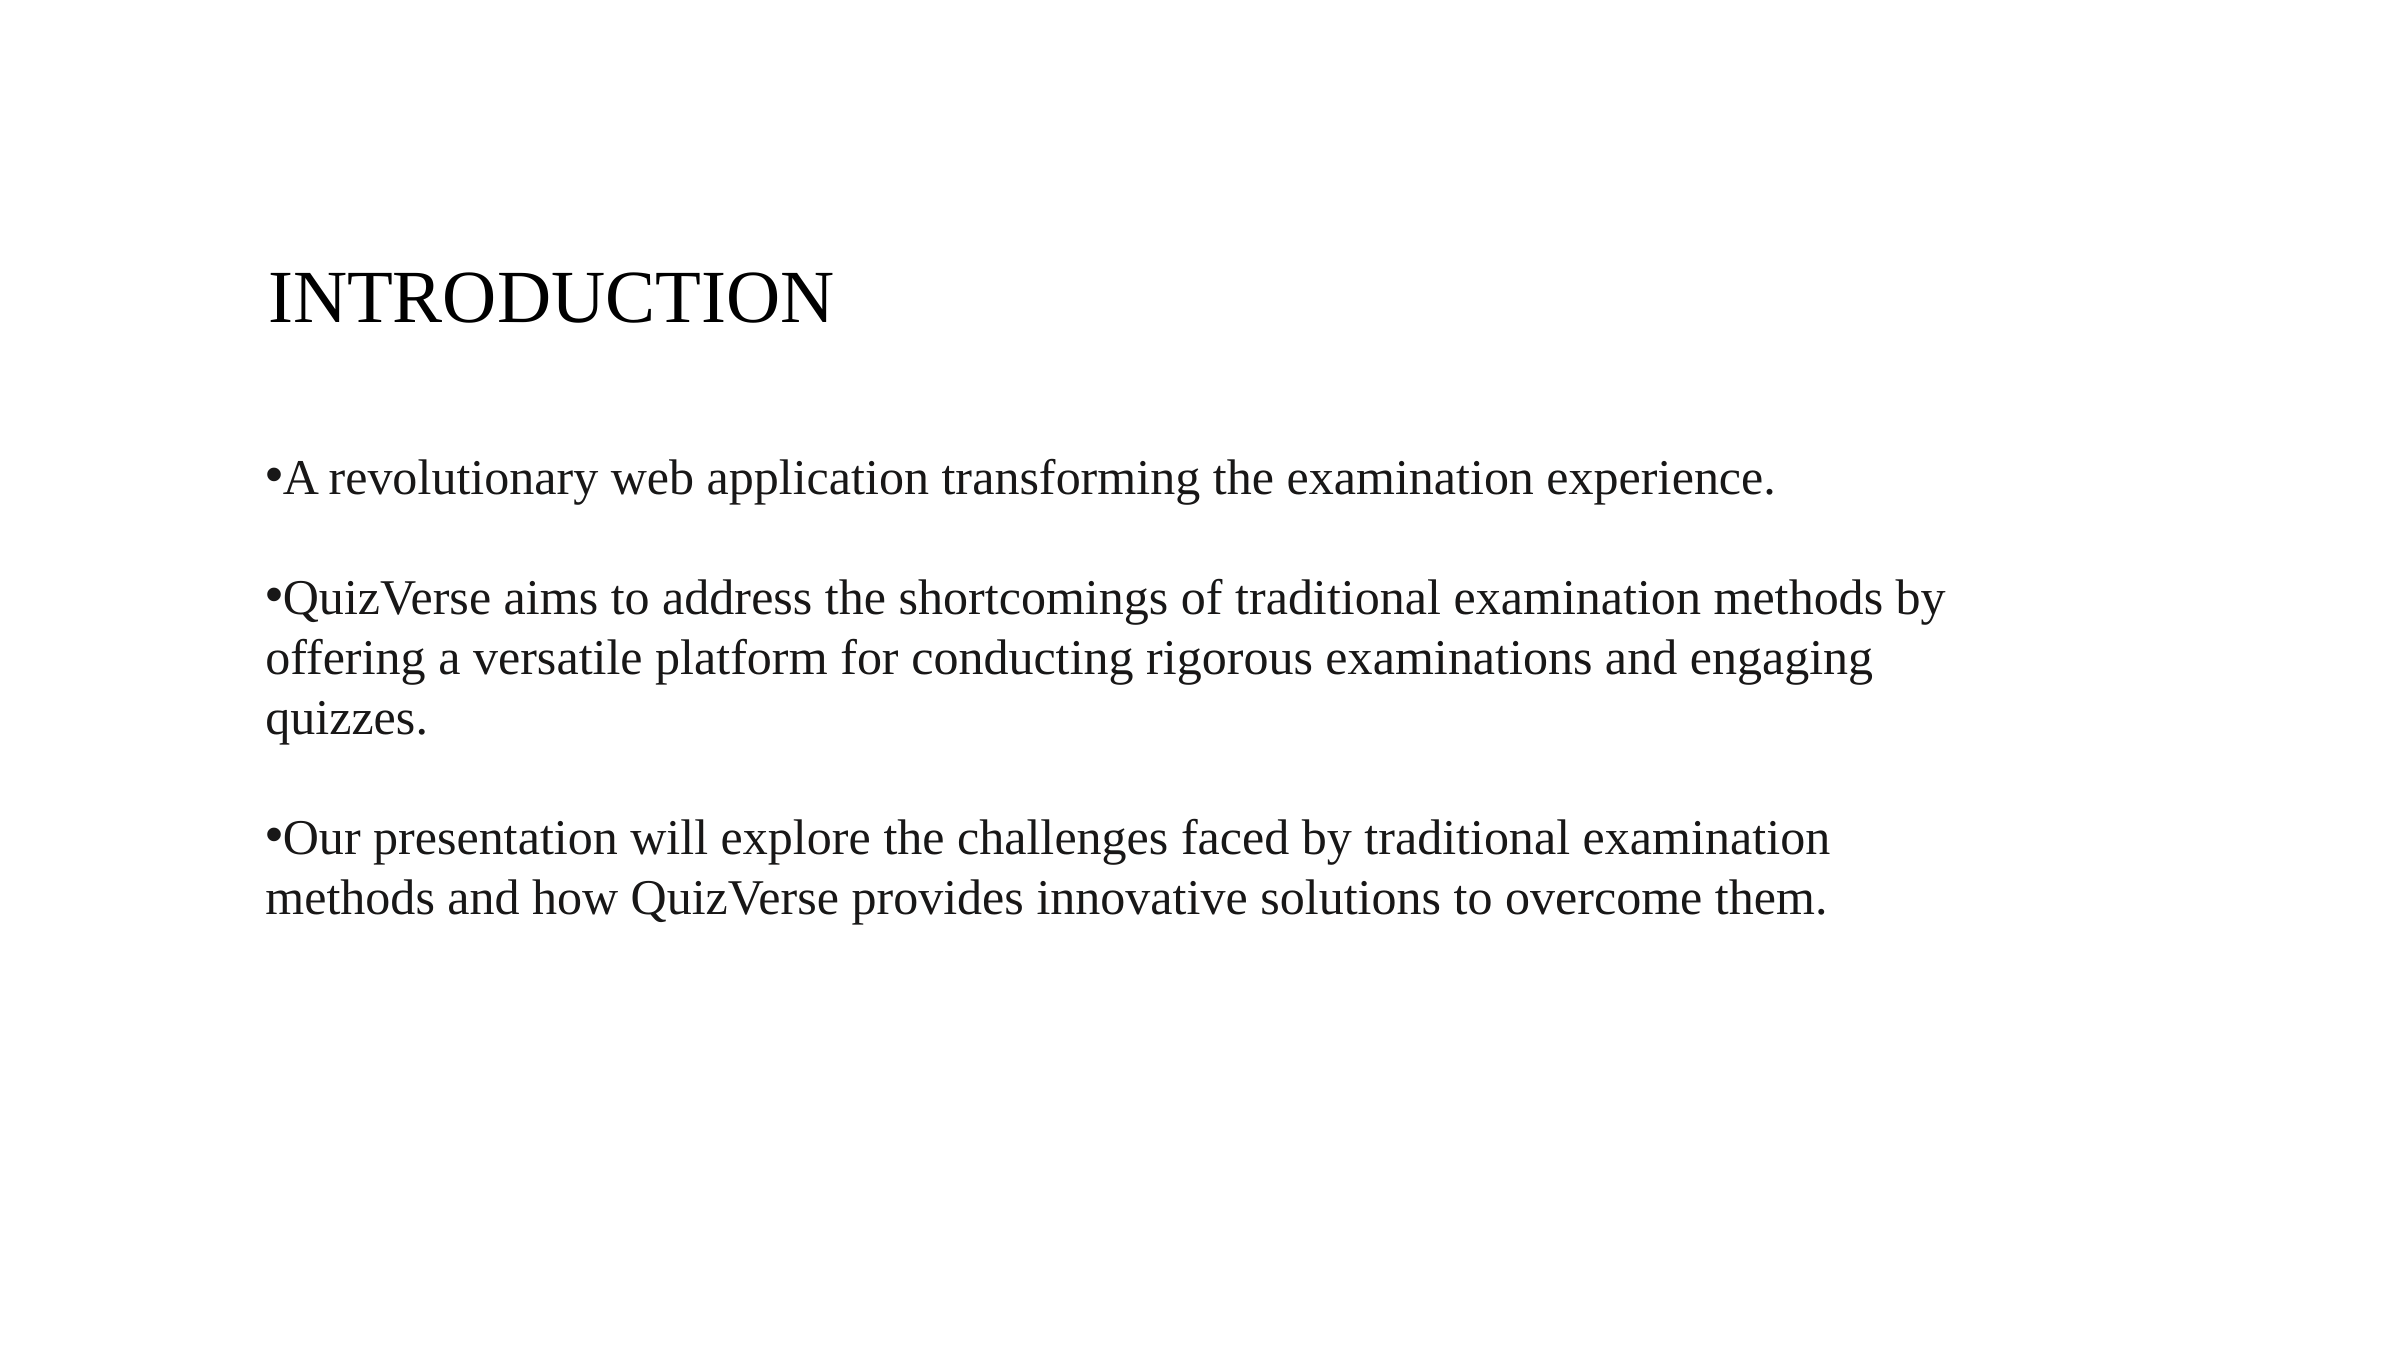

INTRODUCTION
A revolutionary web application transforming the examination experience.

QuizVerse aims to address the shortcomings of traditional examination methods by offering a versatile platform for conducting rigorous examinations and engaging quizzes.

Our presentation will explore the challenges faced by traditional examination methods and how QuizVerse provides innovative solutions to overcome them.